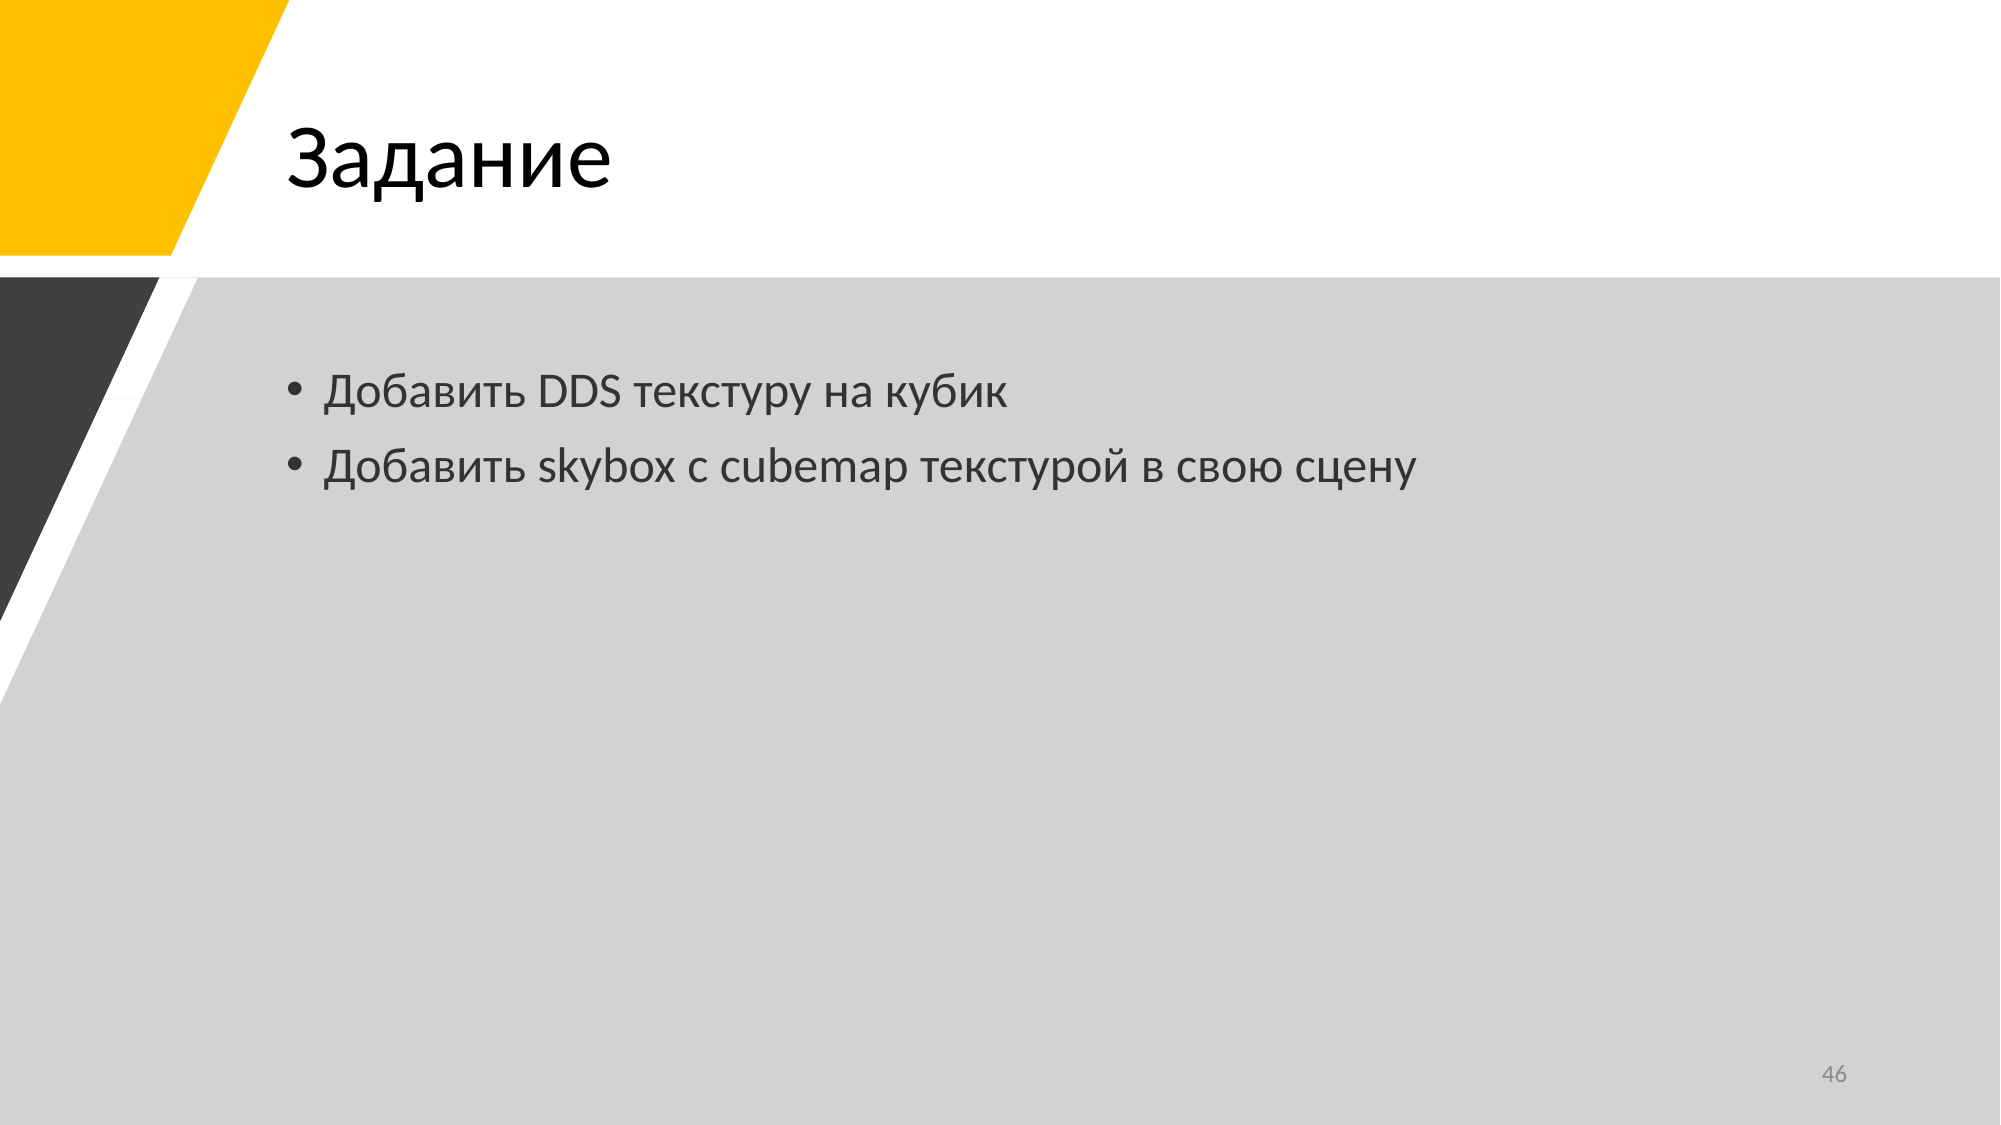

# Задание

Добавить DDS текстуру на кубик
Добавить skybox с cubemap текстурой в свою сцену
46